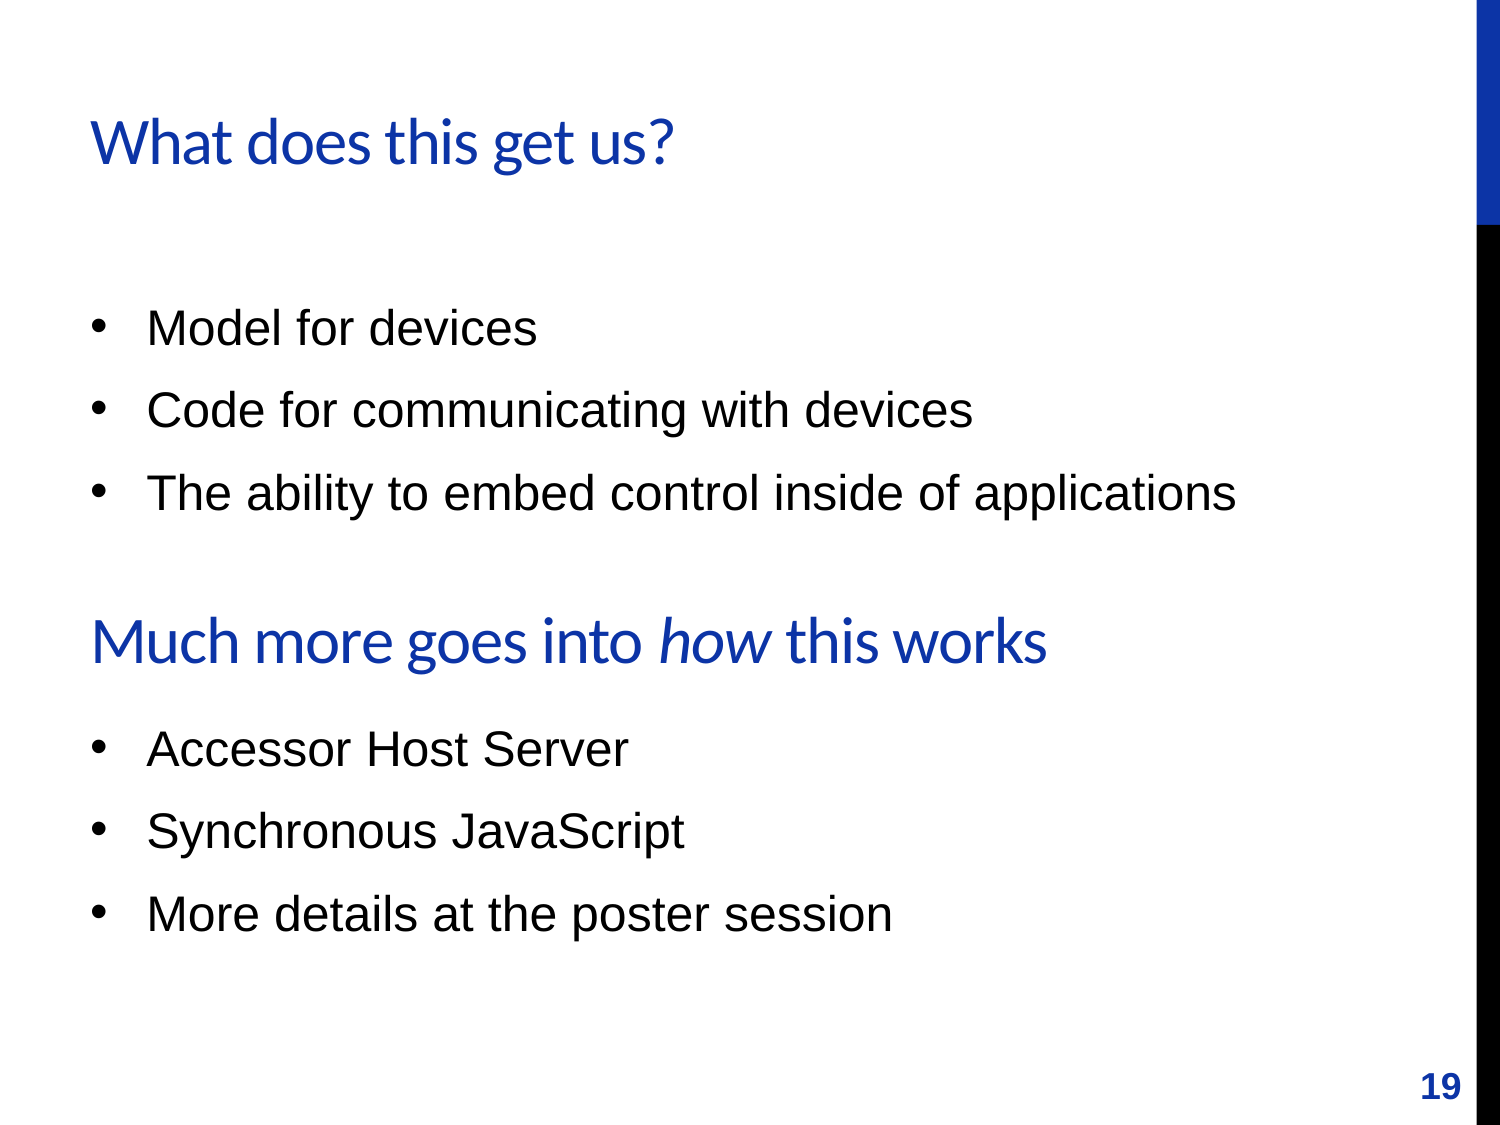

# What does this get us?
Model for devices
Code for communicating with devices
The ability to embed control inside of applications
Much more goes into how this works
Accessor Host Server
Synchronous JavaScript
More details at the poster session
19